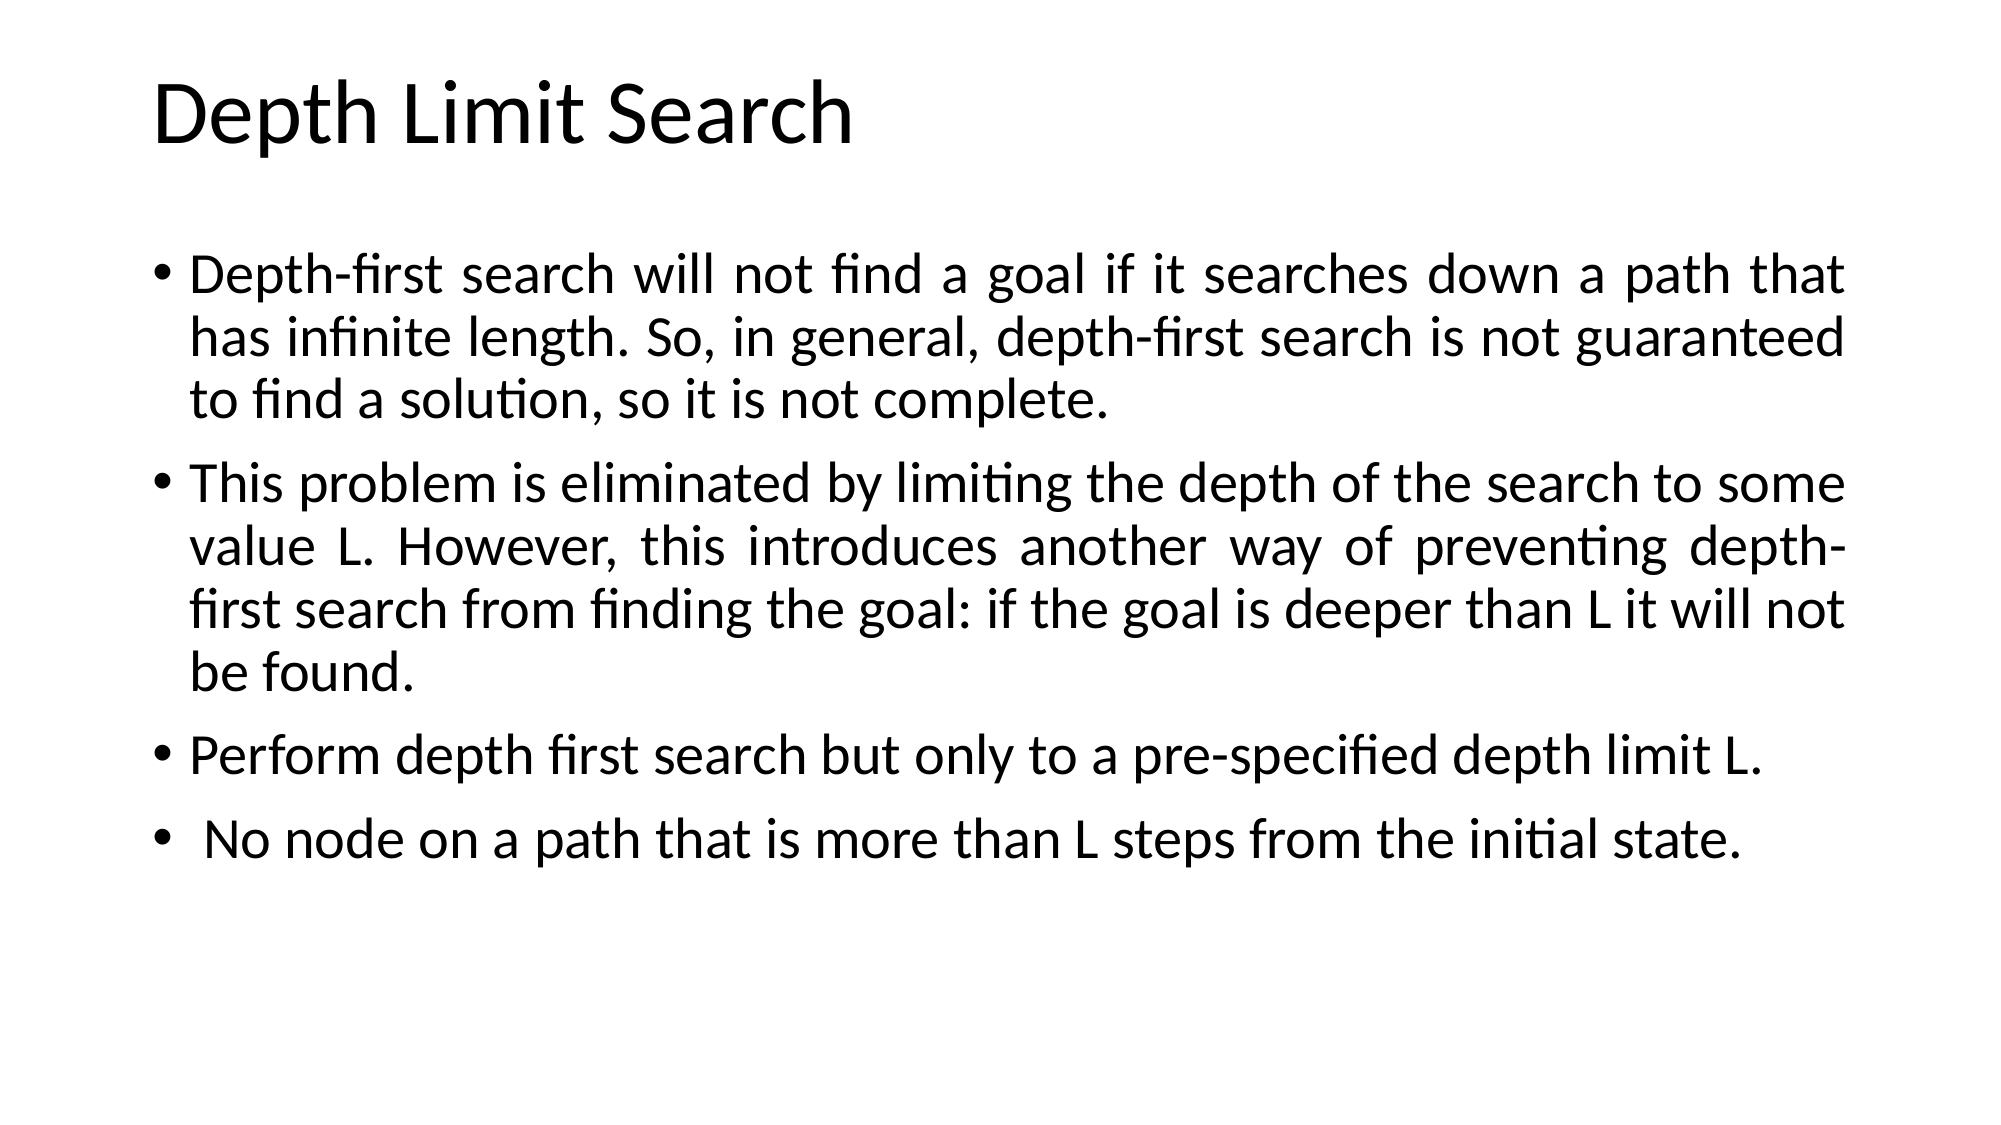

# Depth Limit Search
Depth-first search will not find a goal if it searches down a path that has infinite length. So, in general, depth-first search is not guaranteed to find a solution, so it is not complete.
This problem is eliminated by limiting the depth of the search to some value L. However, this introduces another way of preventing depth-first search from finding the goal: if the goal is deeper than L it will not be found.
Perform depth first search but only to a pre-specified depth limit L.
 No node on a path that is more than L steps from the initial state.